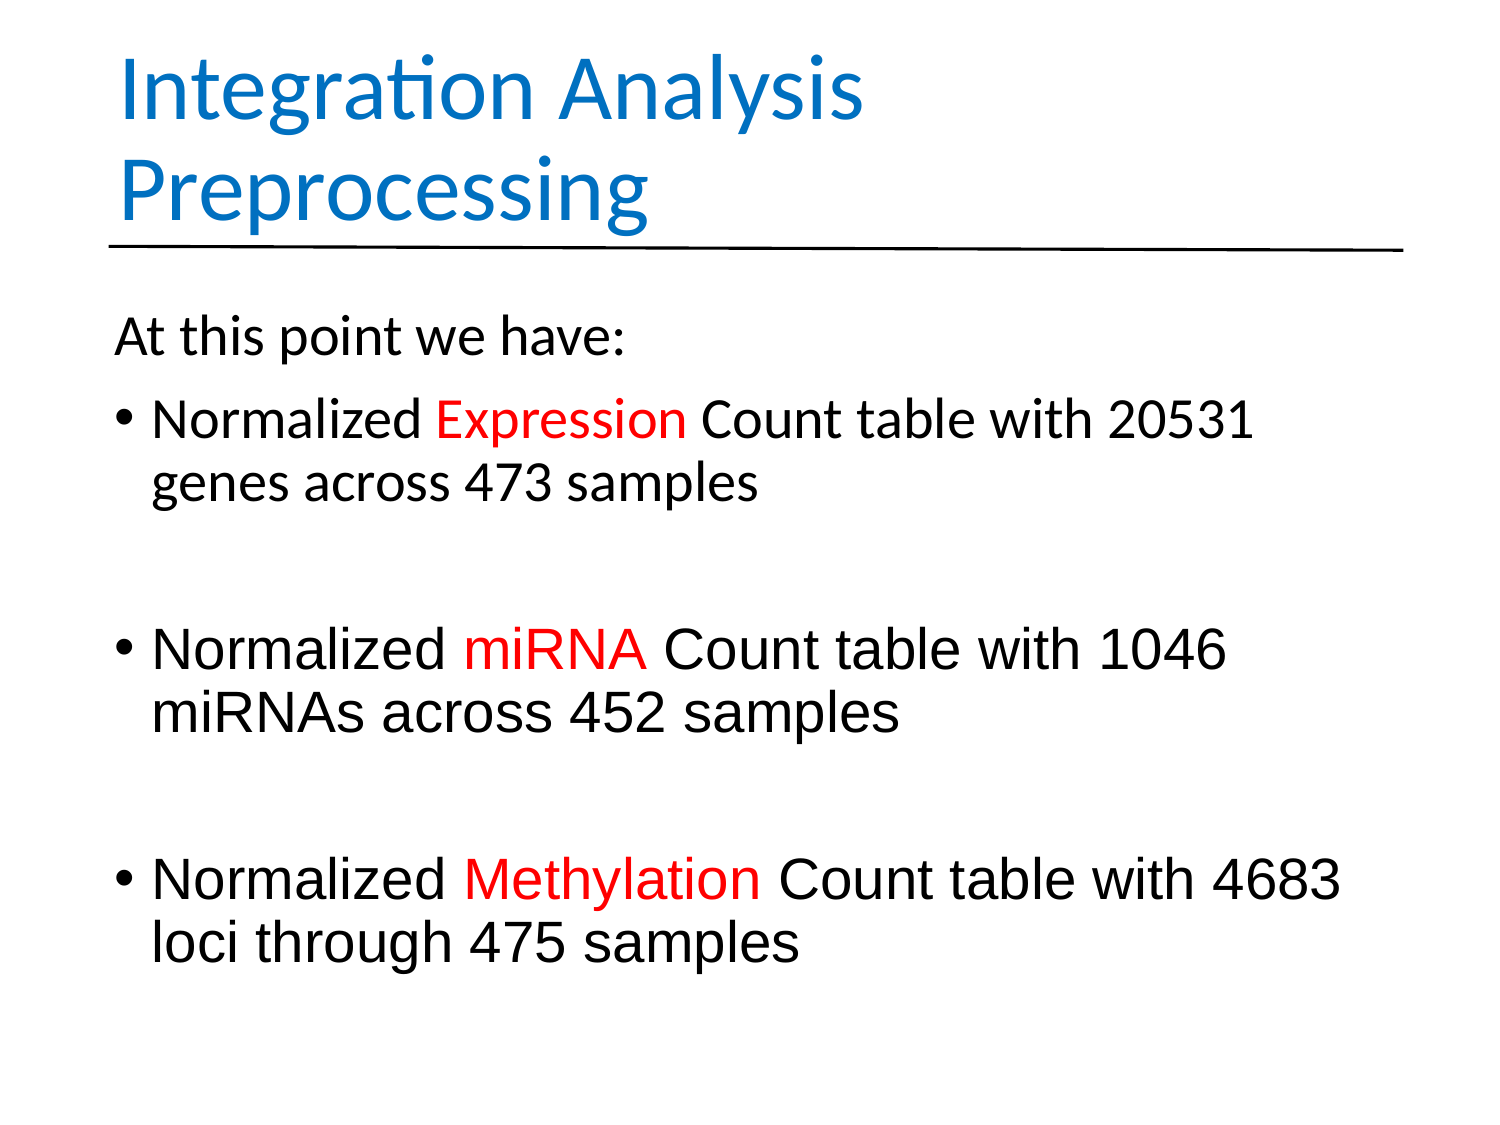

# Integration Analysis Preprocessing
At this point we have:
Normalized Expression Count table with 20531 genes across 473 samples

Normalized miRNA Count table with 1046 miRNAs across 452 samples

Normalized Methylation Count table with 4683 loci through 475 samples